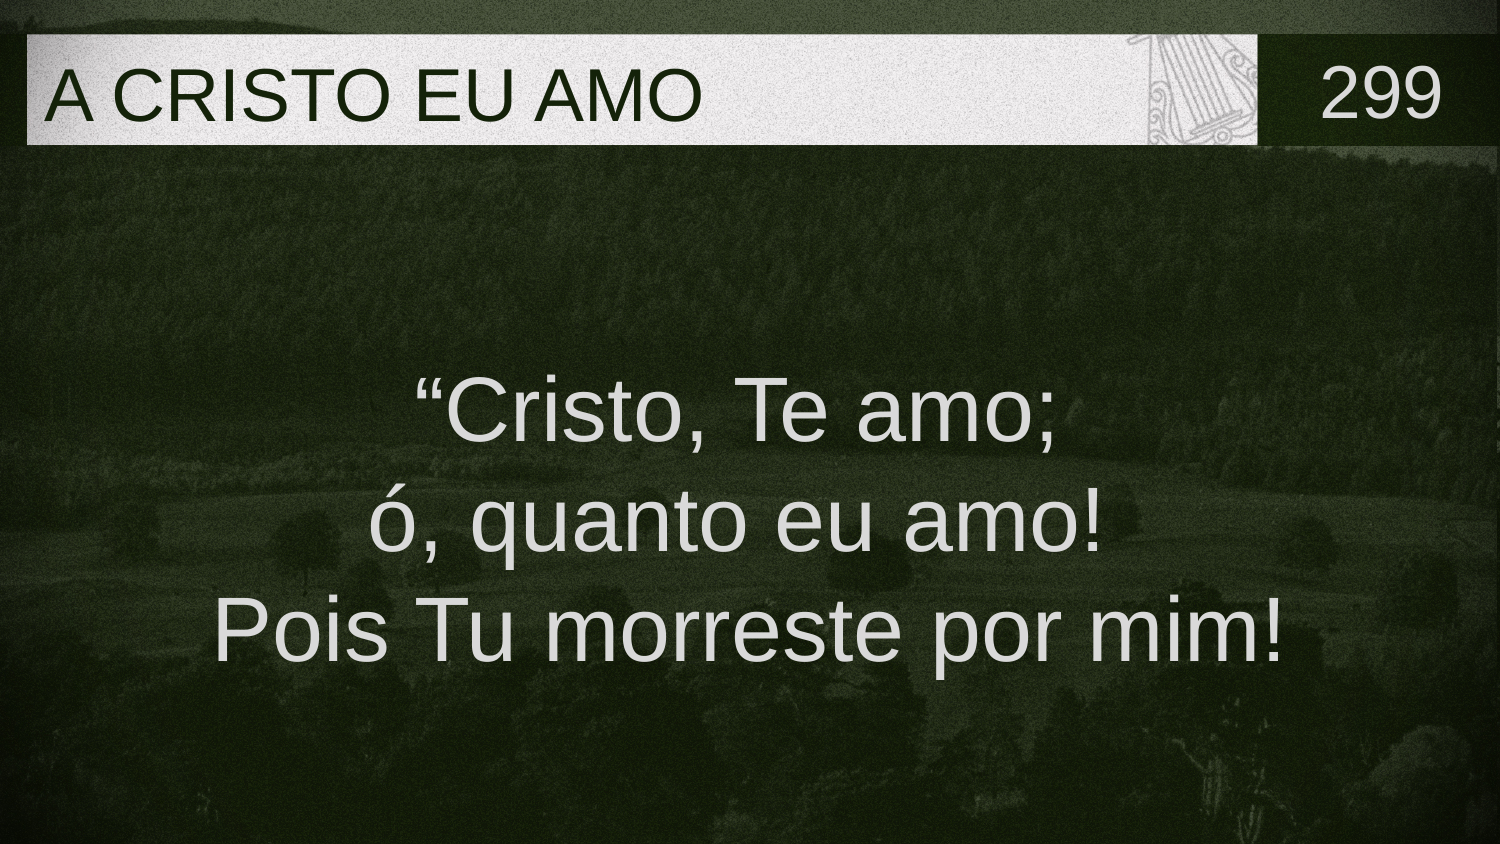

# A CRISTO EU AMO
299
“Cristo, Te amo;
ó, quanto eu amo!
Pois Tu morreste por mim!